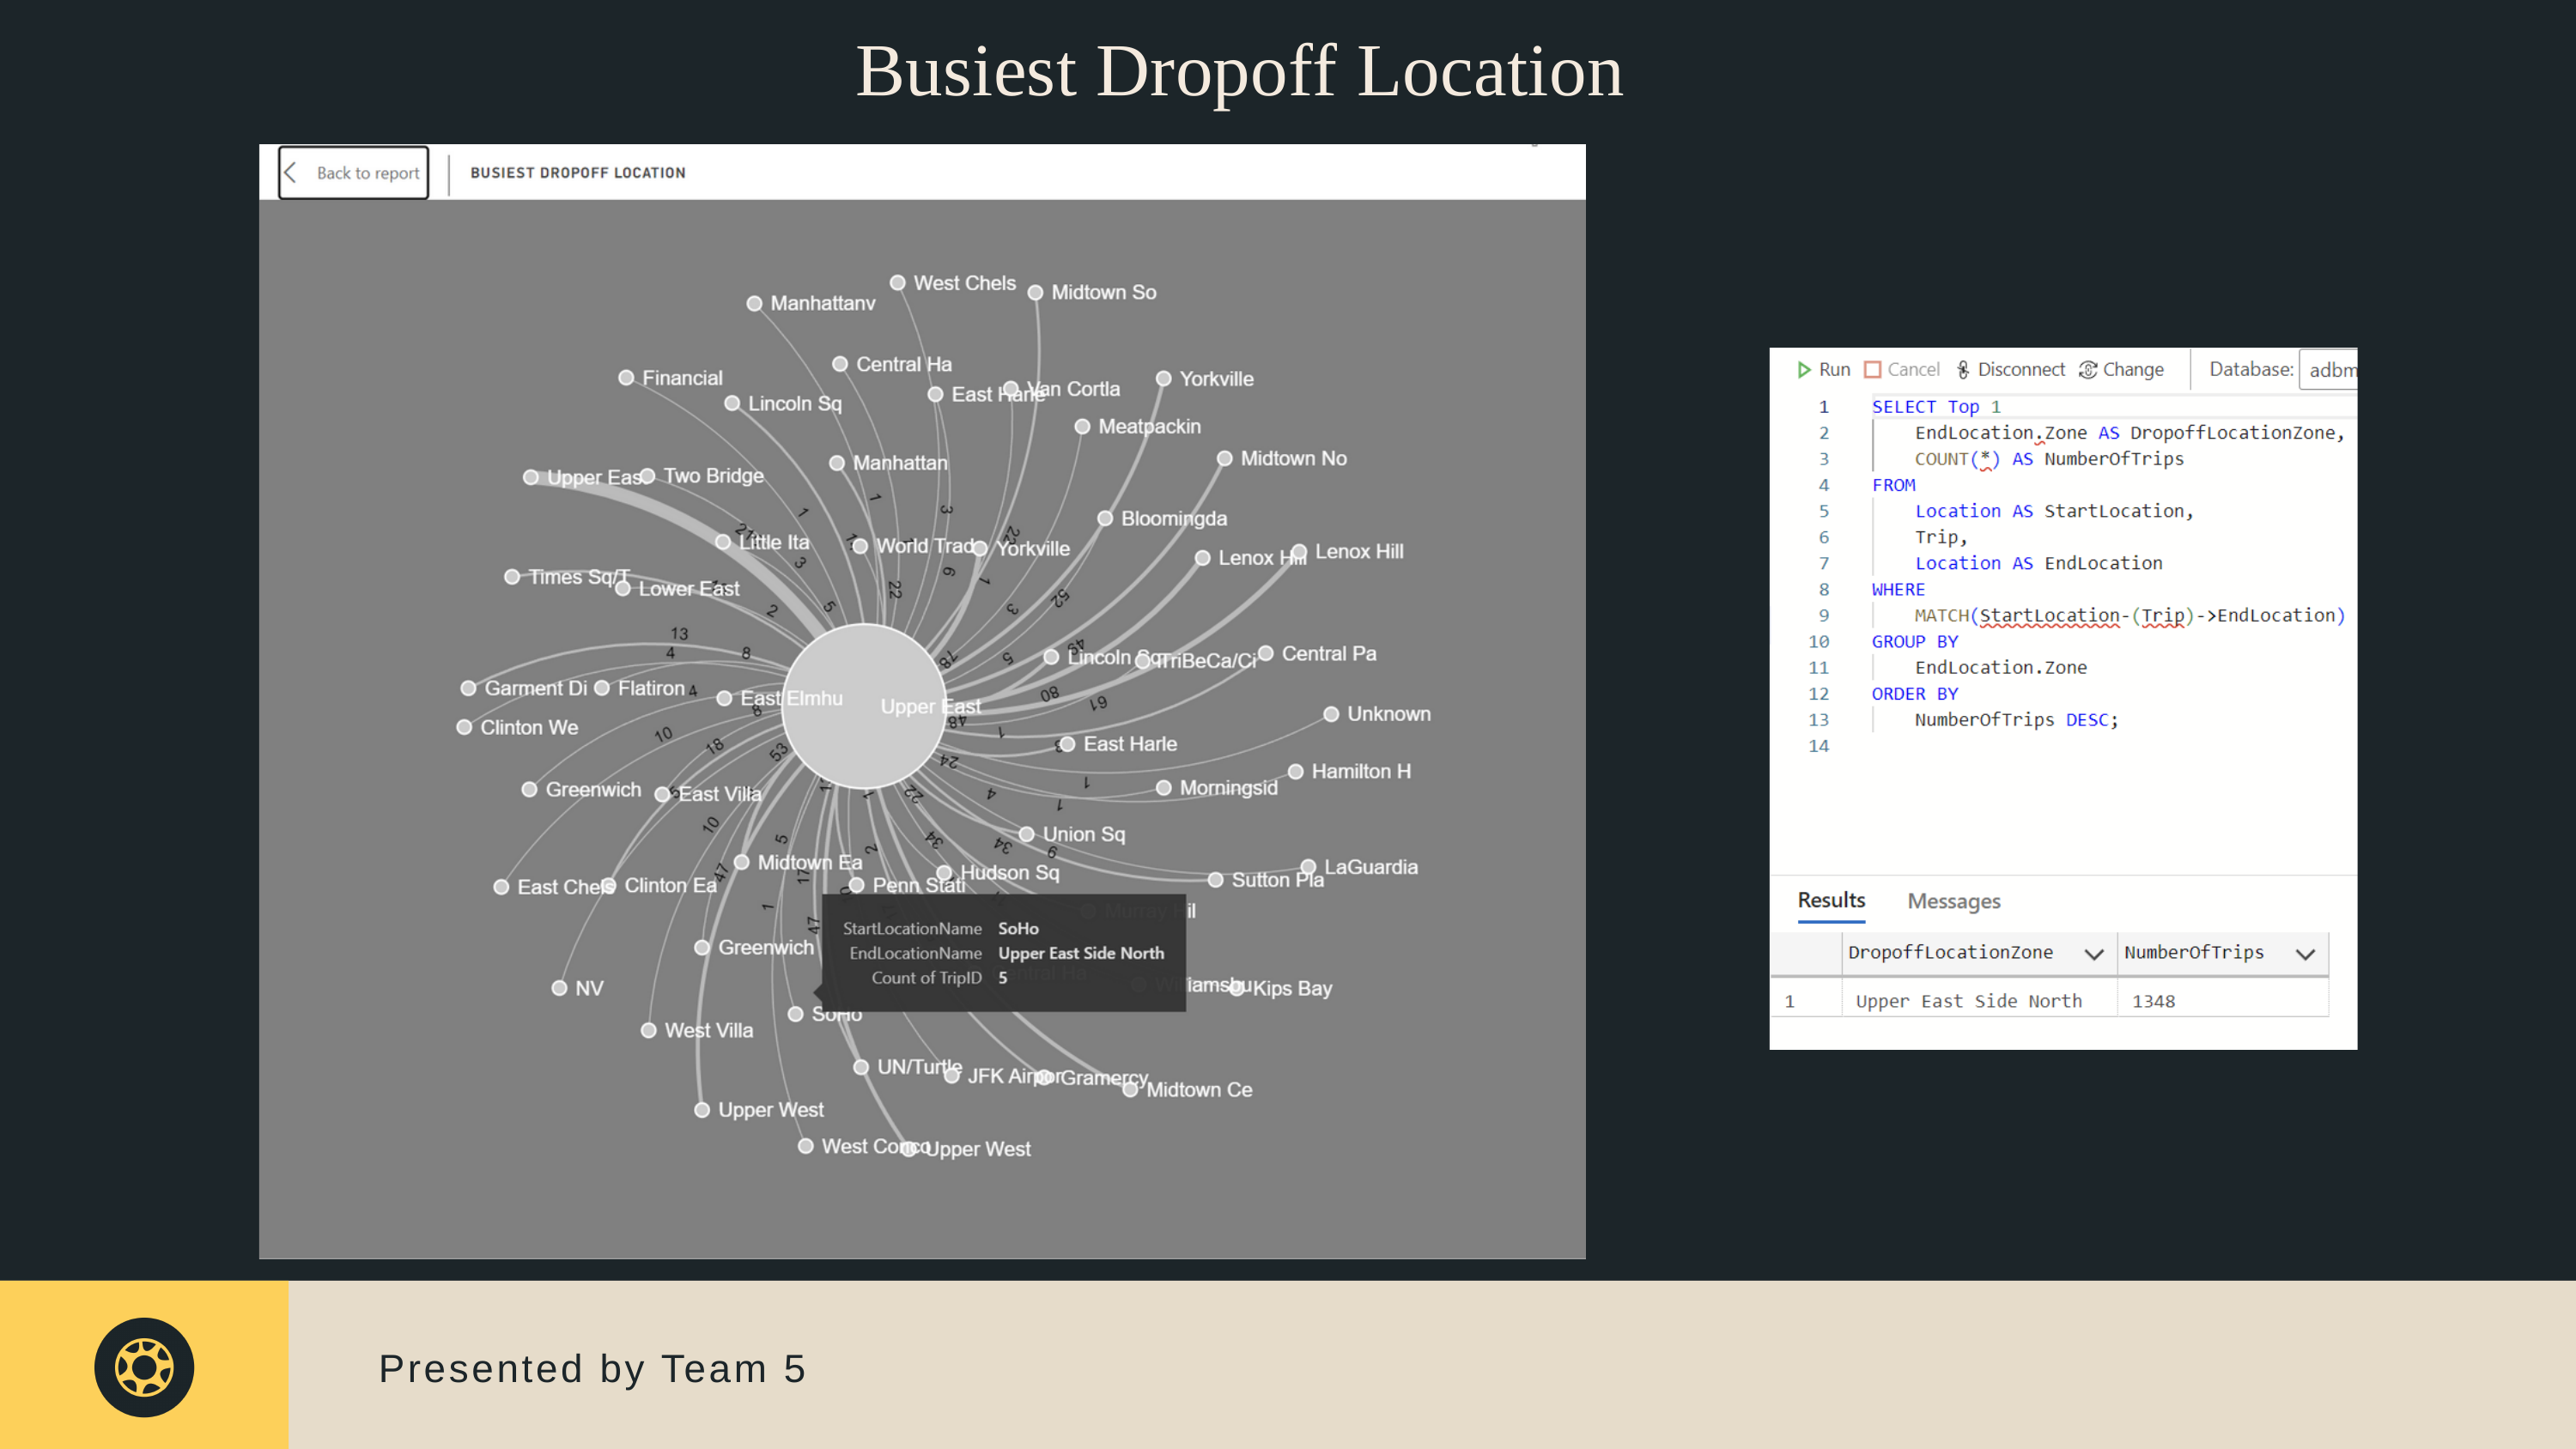

Busiest Dropoff Location

Presented by Team 5